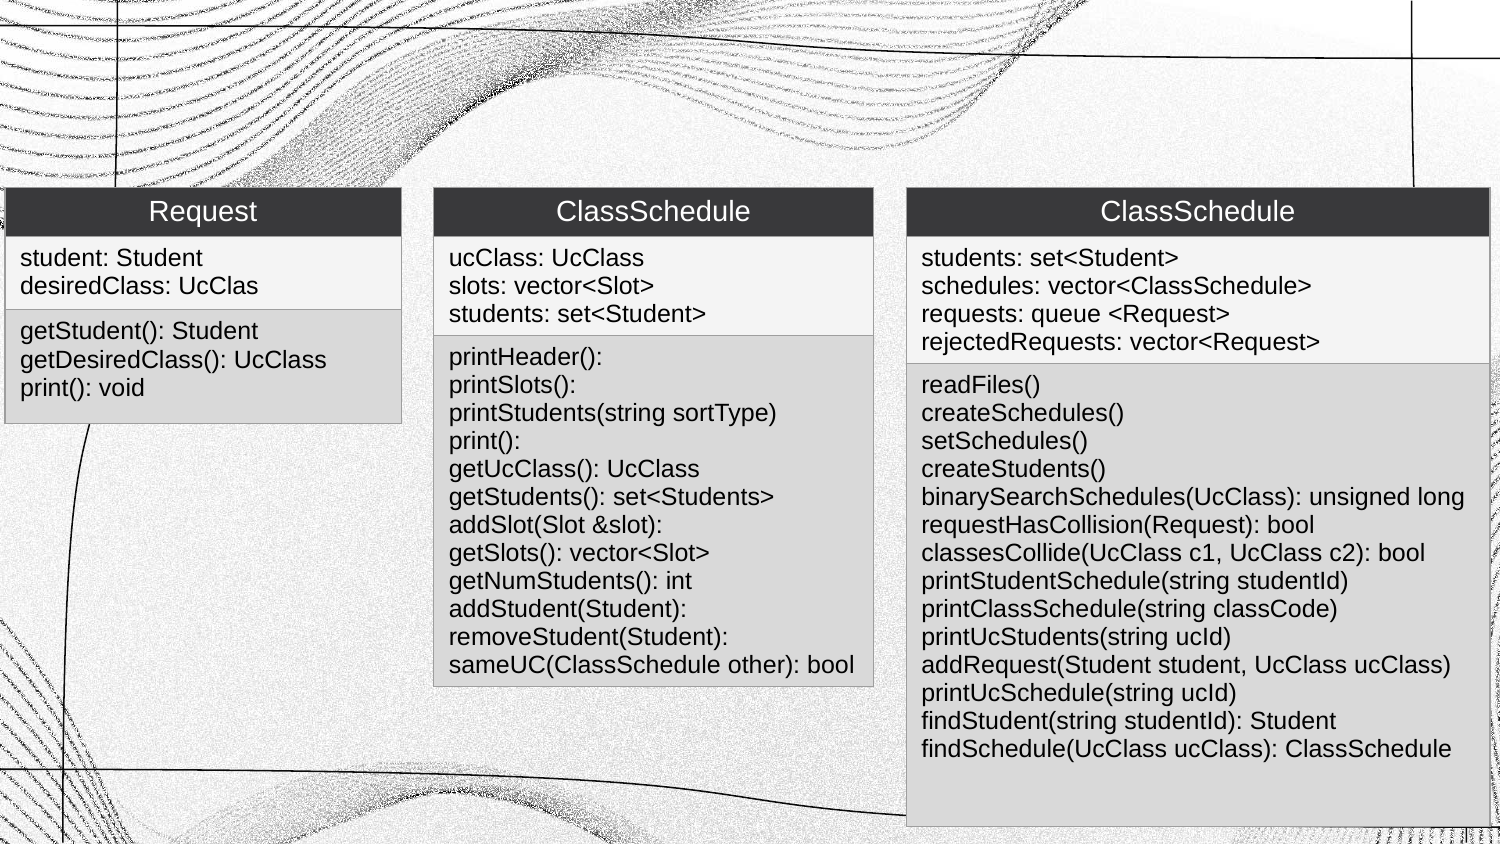

| Request |
| --- |
| student: Student desiredClass: UcClas |
| getStudent(): Student getDesiredClass(): UcClass print(): void |
| ClassSchedule |
| --- |
| ucClass: UcClass slots: vector<Slot> students: set<Student> |
| printHeader(): printSlots(): printStudents(string sortType) print(): getUcClass(): UcClass getStudents(): set<Students> addSlot(Slot &slot): getSlots(): vector<Slot> getNumStudents(): int addStudent(Student): removeStudent(Student): sameUC(ClassSchedule other): bool |
| ClassSchedule |
| --- |
| students: set<Student> schedules: vector<ClassSchedule> requests: queue <Request> rejectedRequests: vector<Request> |
| readFiles() createSchedules() setSchedules() createStudents() binarySearchSchedules(UcClass): unsigned long requestHasCollision(Request): bool classesCollide(UcClass c1, UcClass c2): bool printStudentSchedule(string studentId) printClassSchedule(string classCode) printUcStudents(string ucId) addRequest(Student student, UcClass ucClass) printUcSchedule(string ucId) findStudent(string studentId): Student findSchedule(UcClass ucClass): ClassSchedule |